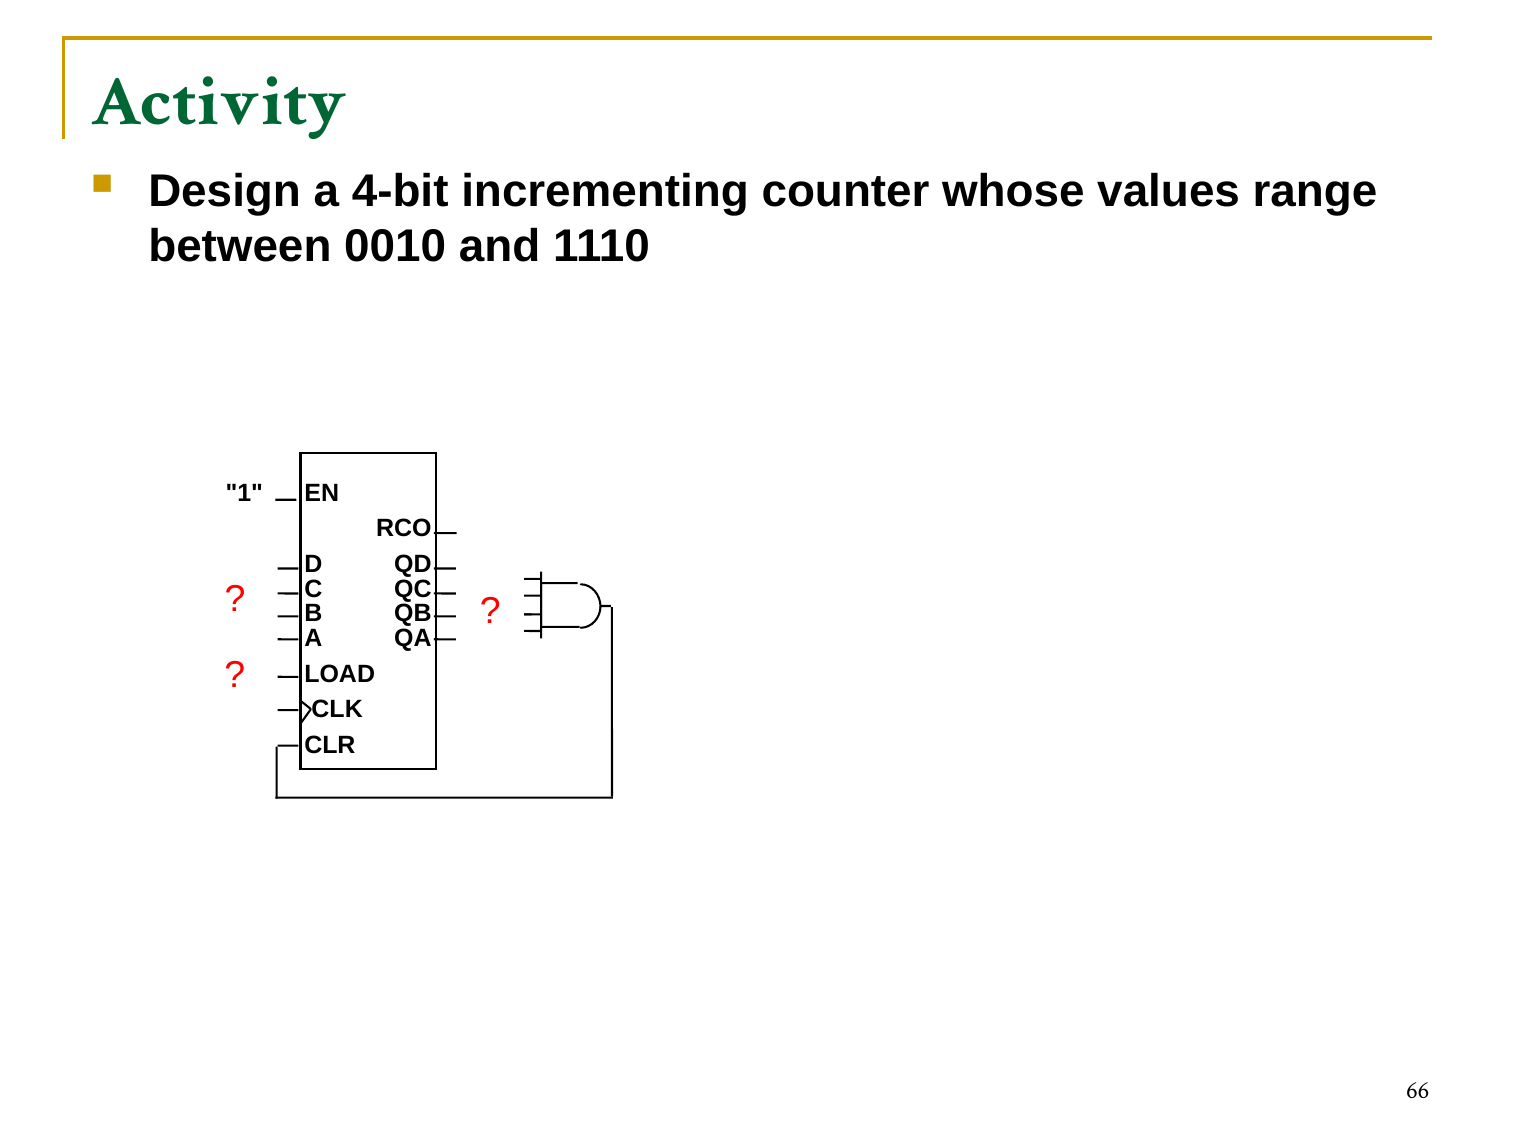

# Activity
Design a 4-bit incrementing counter whose values range between 0010 and 1110

"1"

"0"
"0"
"0"
"0"

EN

D
C
B
A
LOAD
 CLK
CLR

RCO
QD
QC
QB
QA

?
?
?
66